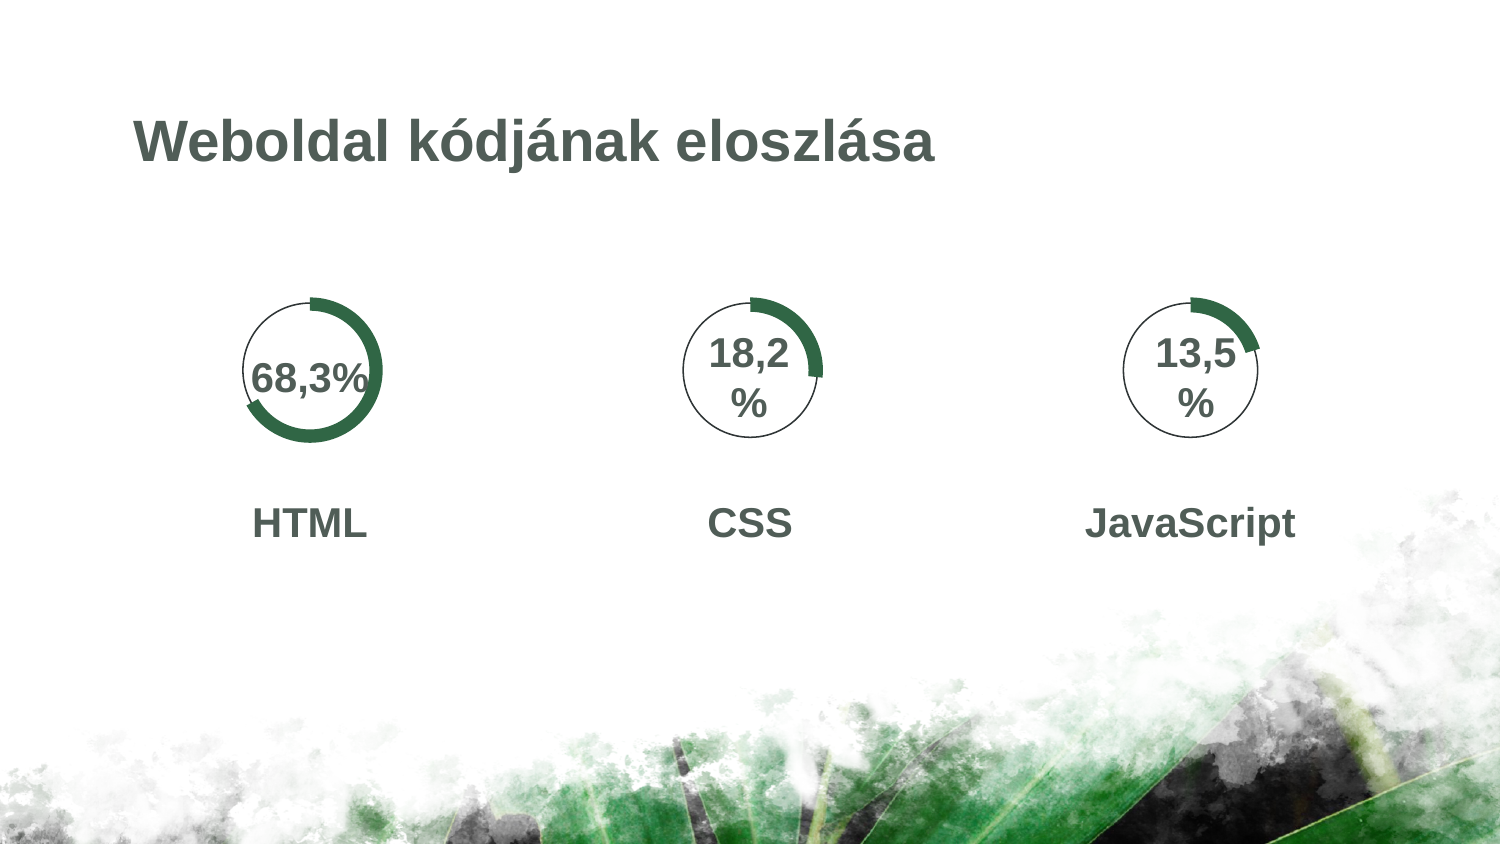

# Weboldal kódjának eloszlása

68,3%
18,2%
13,5%
HTML
CSS
JavaScript